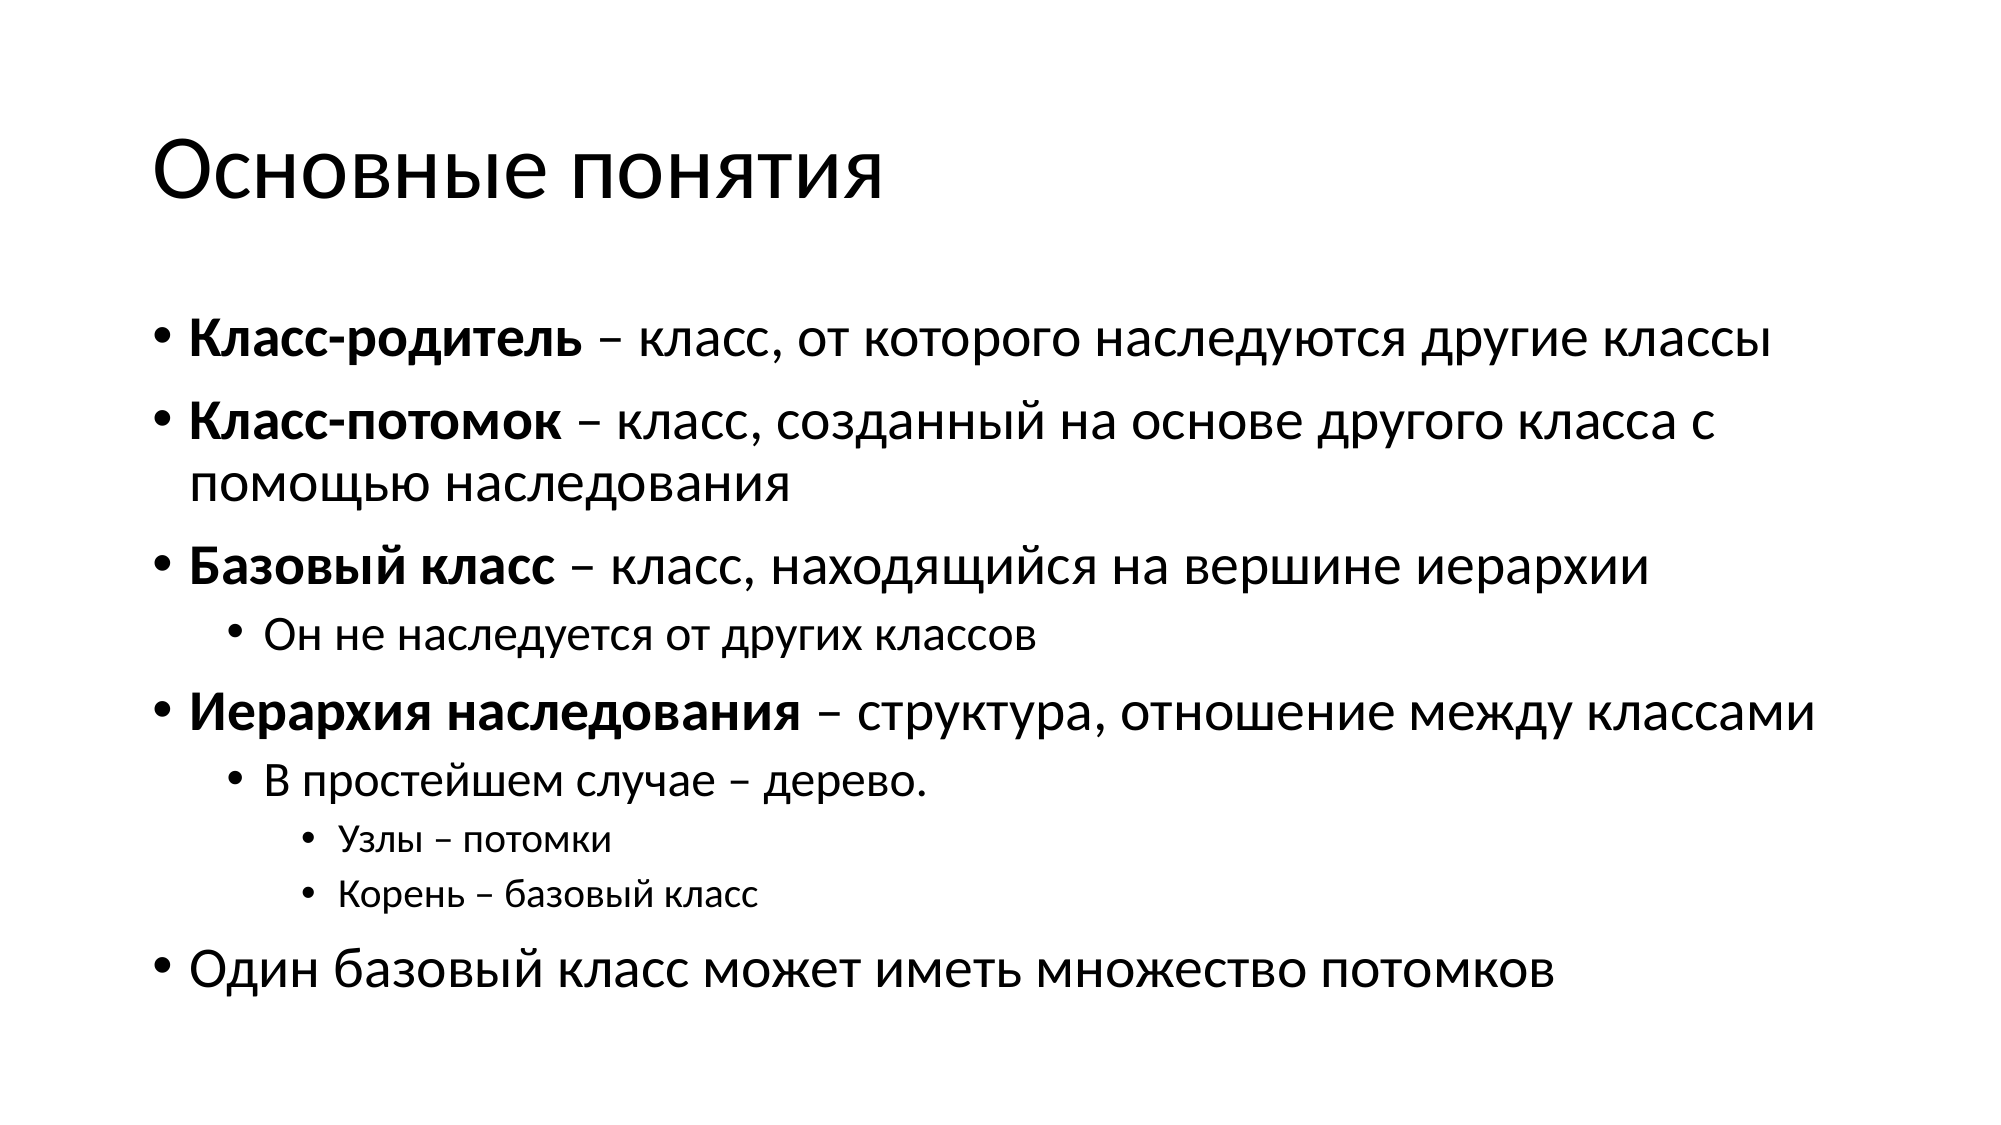

# Основные понятия
Класс-родитель – класс, от которого наследуются другие классы
Класс-потомок – класс, созданный на основе другого класса с помощью наследования
Базовый класс – класс, находящийся на вершине иерархии
Он не наследуется от других классов
Иерархия наследования – структура, отношение между классами
В простейшем случае – дерево.
Узлы – потомки
Корень – базовый класс
Один базовый класс может иметь множество потомков